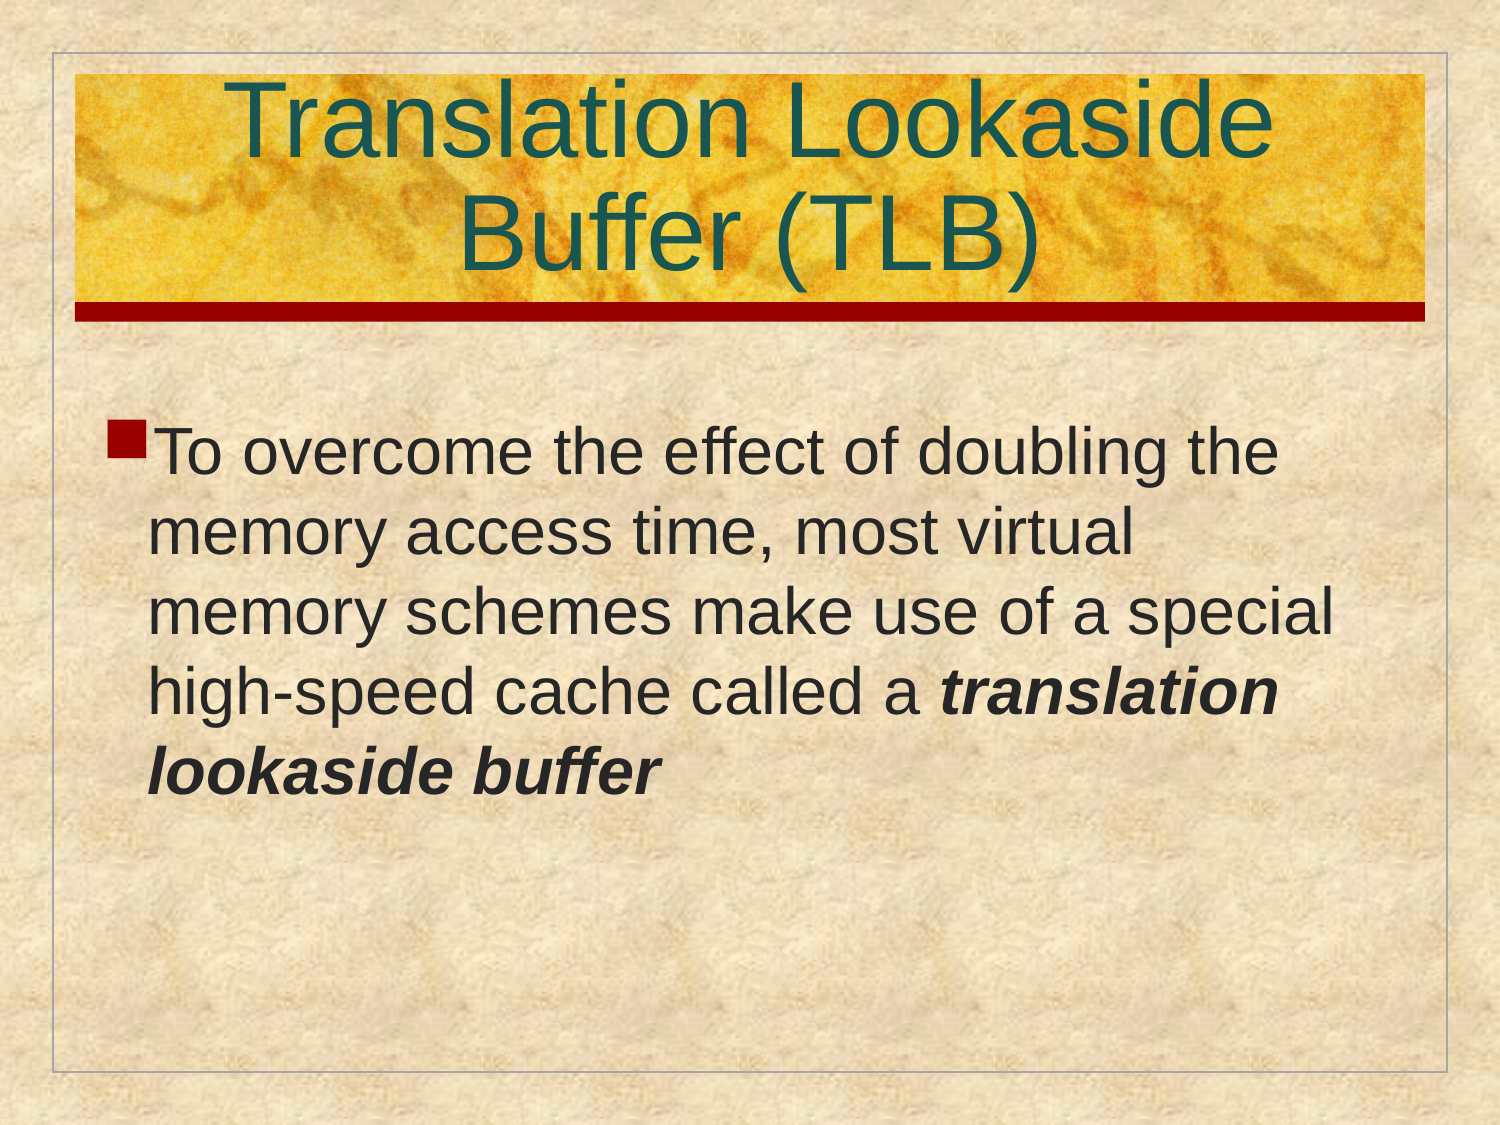

Translation Lookaside
Buffer (TLB)
To overcome the effect of doubling the memory access time, most virtual memory schemes make use of a special high-speed cache called a translation lookaside buffer